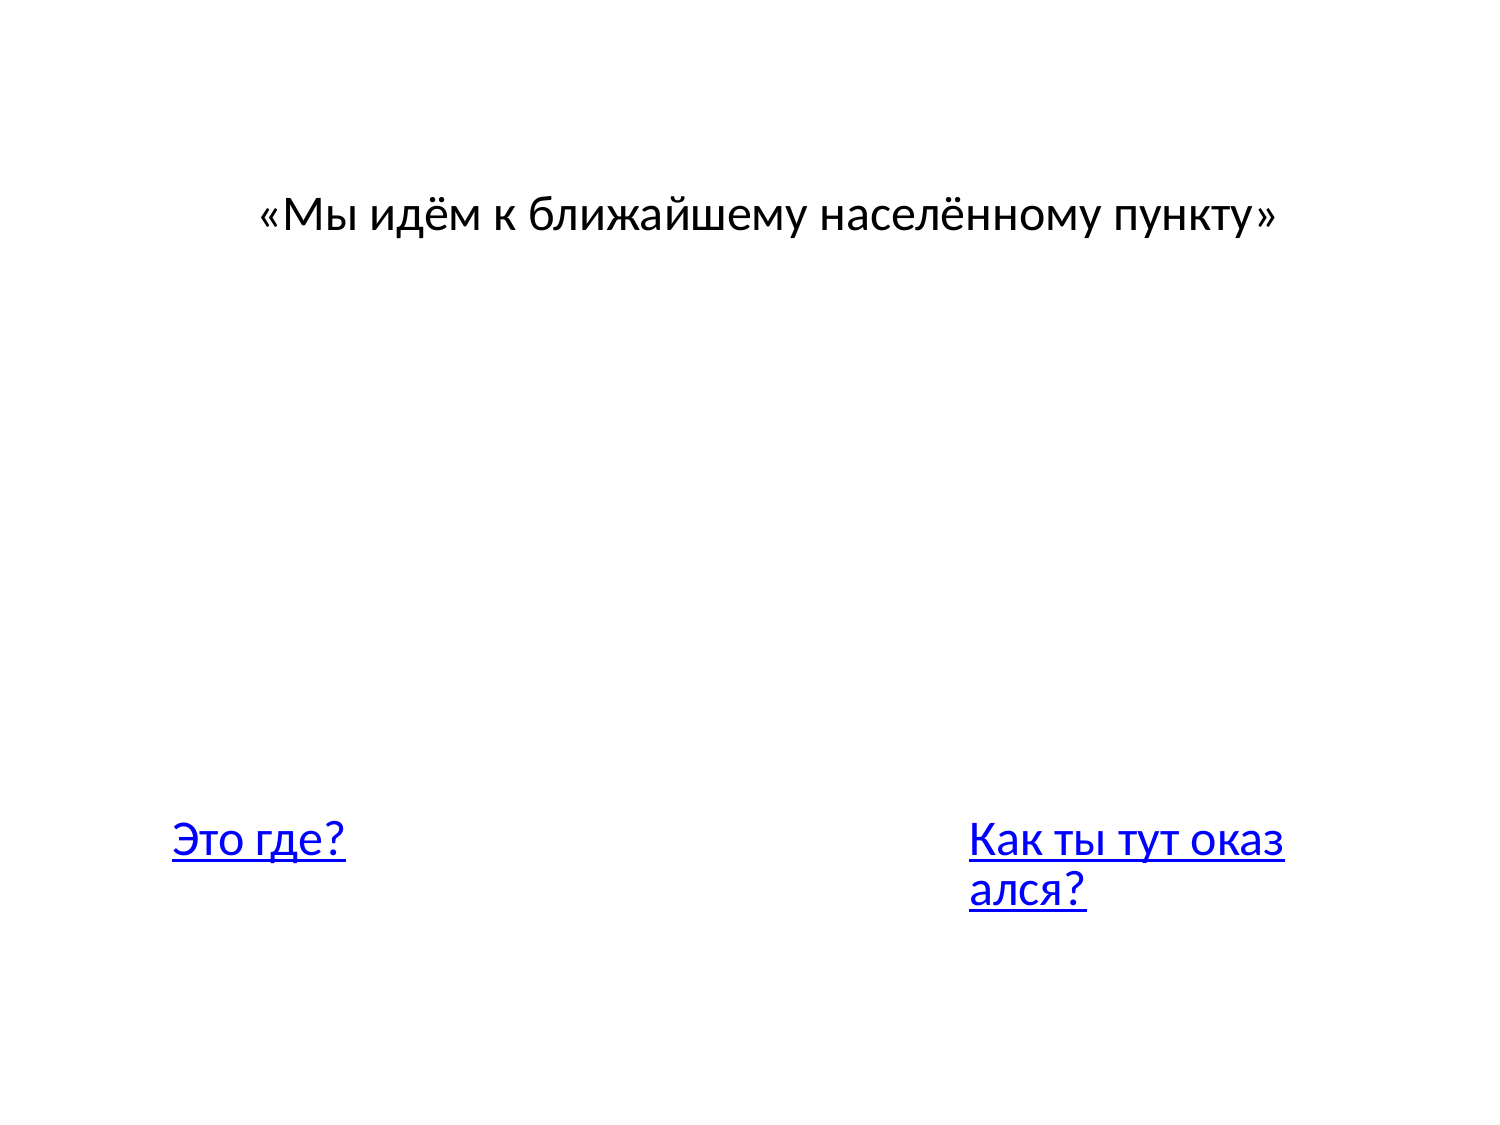

«Мы идём к ближайшему населённому пункту»
Это где?
Как ты тут оказался?